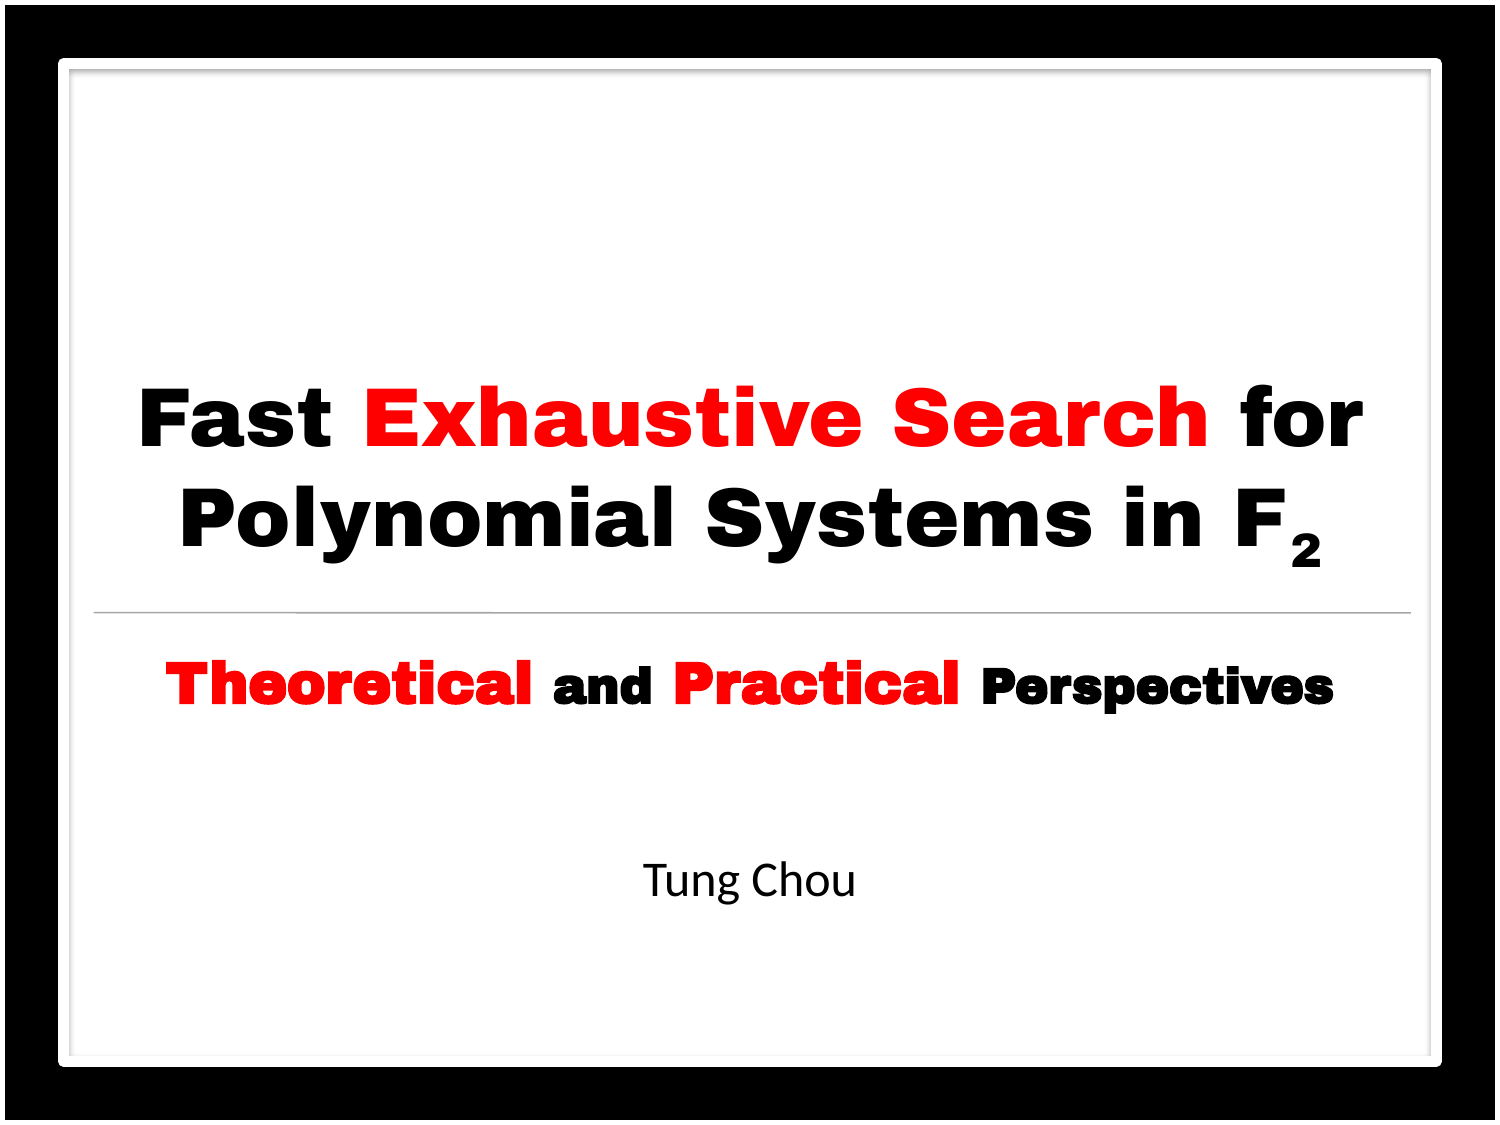

# Fast Exhaustive Search for Polynomial Systems in F2
Theoretical and Practical Perspectives
Tung Chou